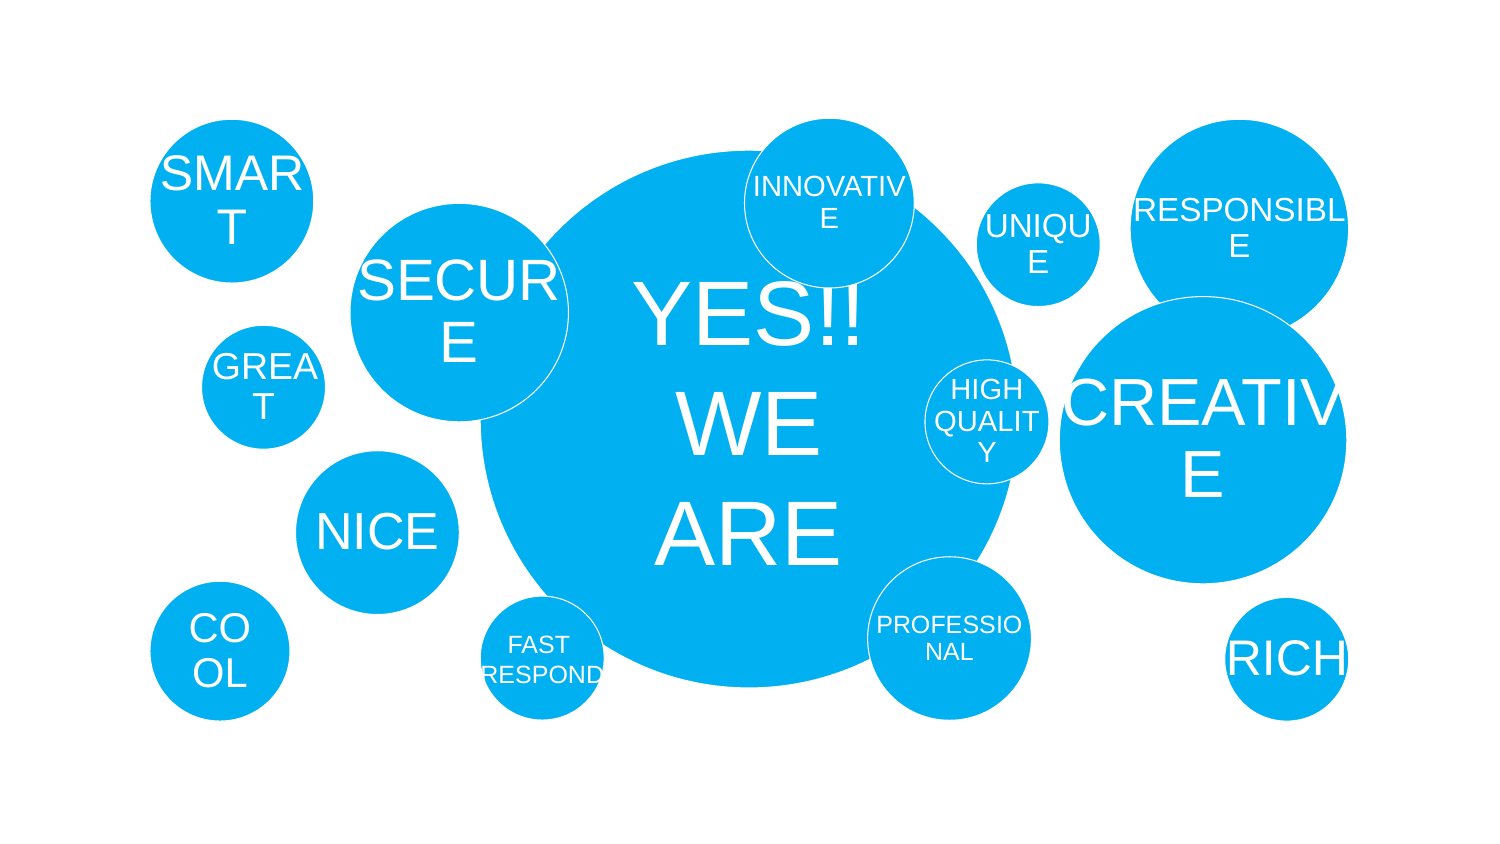

INNOVATIVE
SMART
RESPONSIBLE
YES!!
WE ARE
UNIQUE
SECURE
CREATIVE
GREAT
HIGH
QUALITY
NICE
PROFESSIONAL
COOL
FAST
RESPOND
RICH